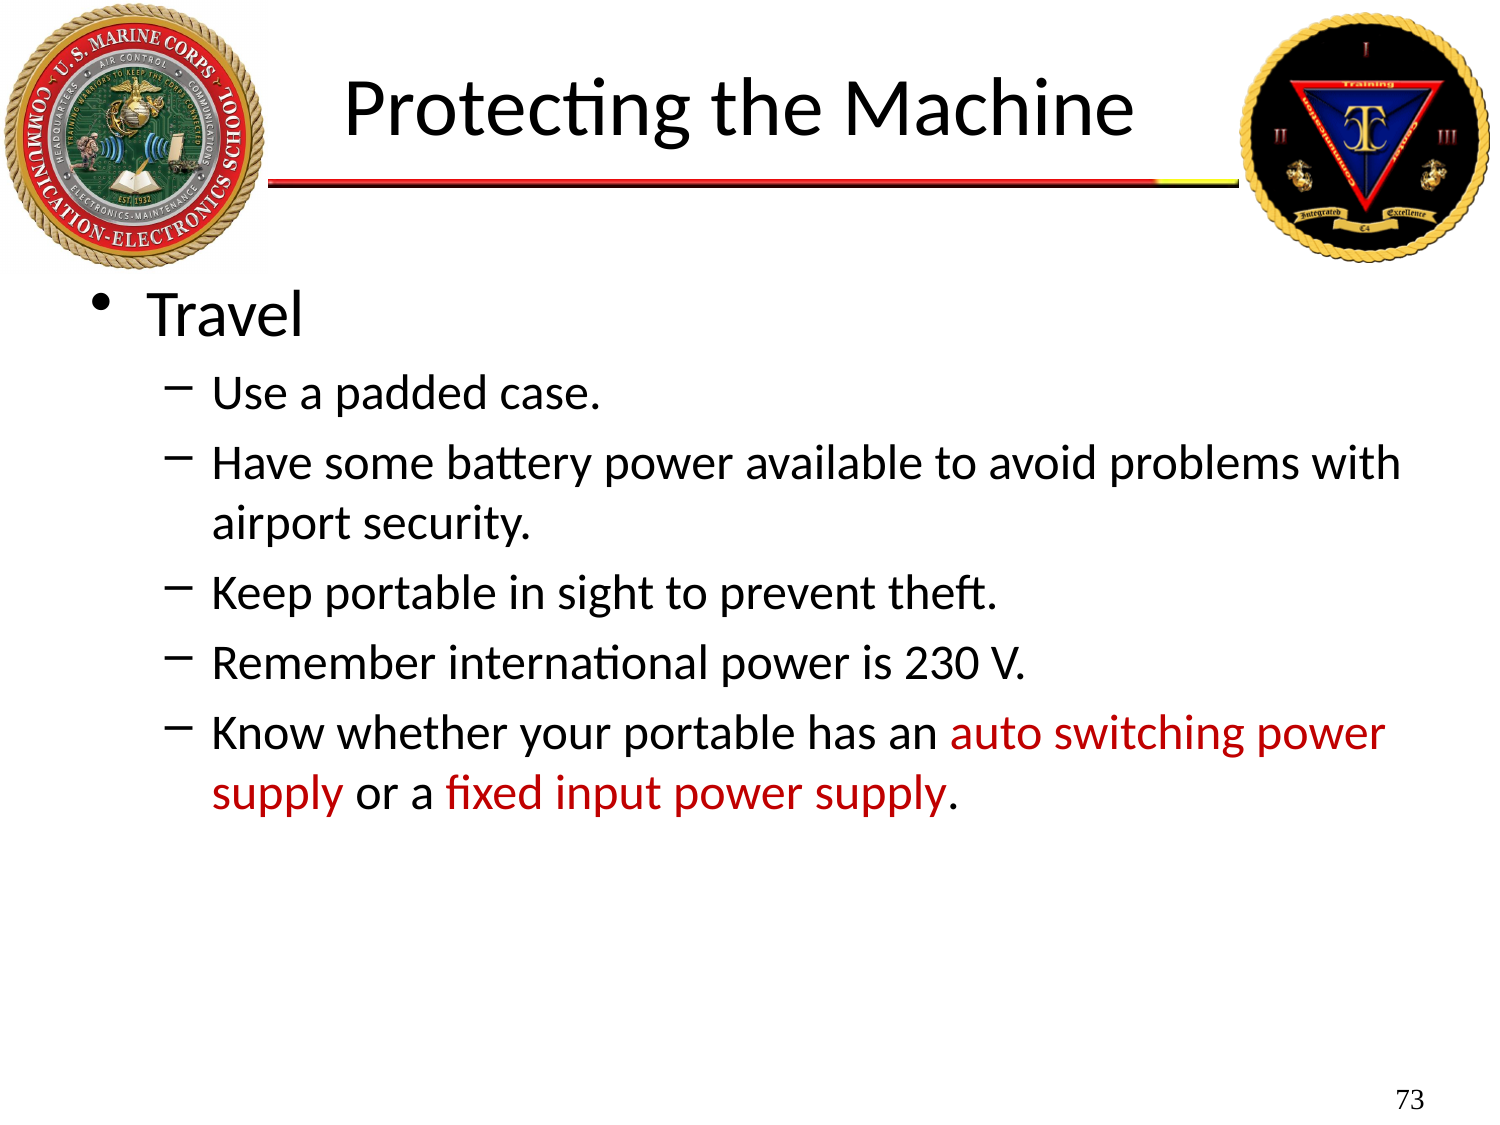

# Protecting the Machine
Travel
Use a padded case.
Have some battery power available to avoid problems with airport security.
Keep portable in sight to prevent theft.
Remember international power is 230 V.
Know whether your portable has an auto switching power supply or a fixed input power supply.